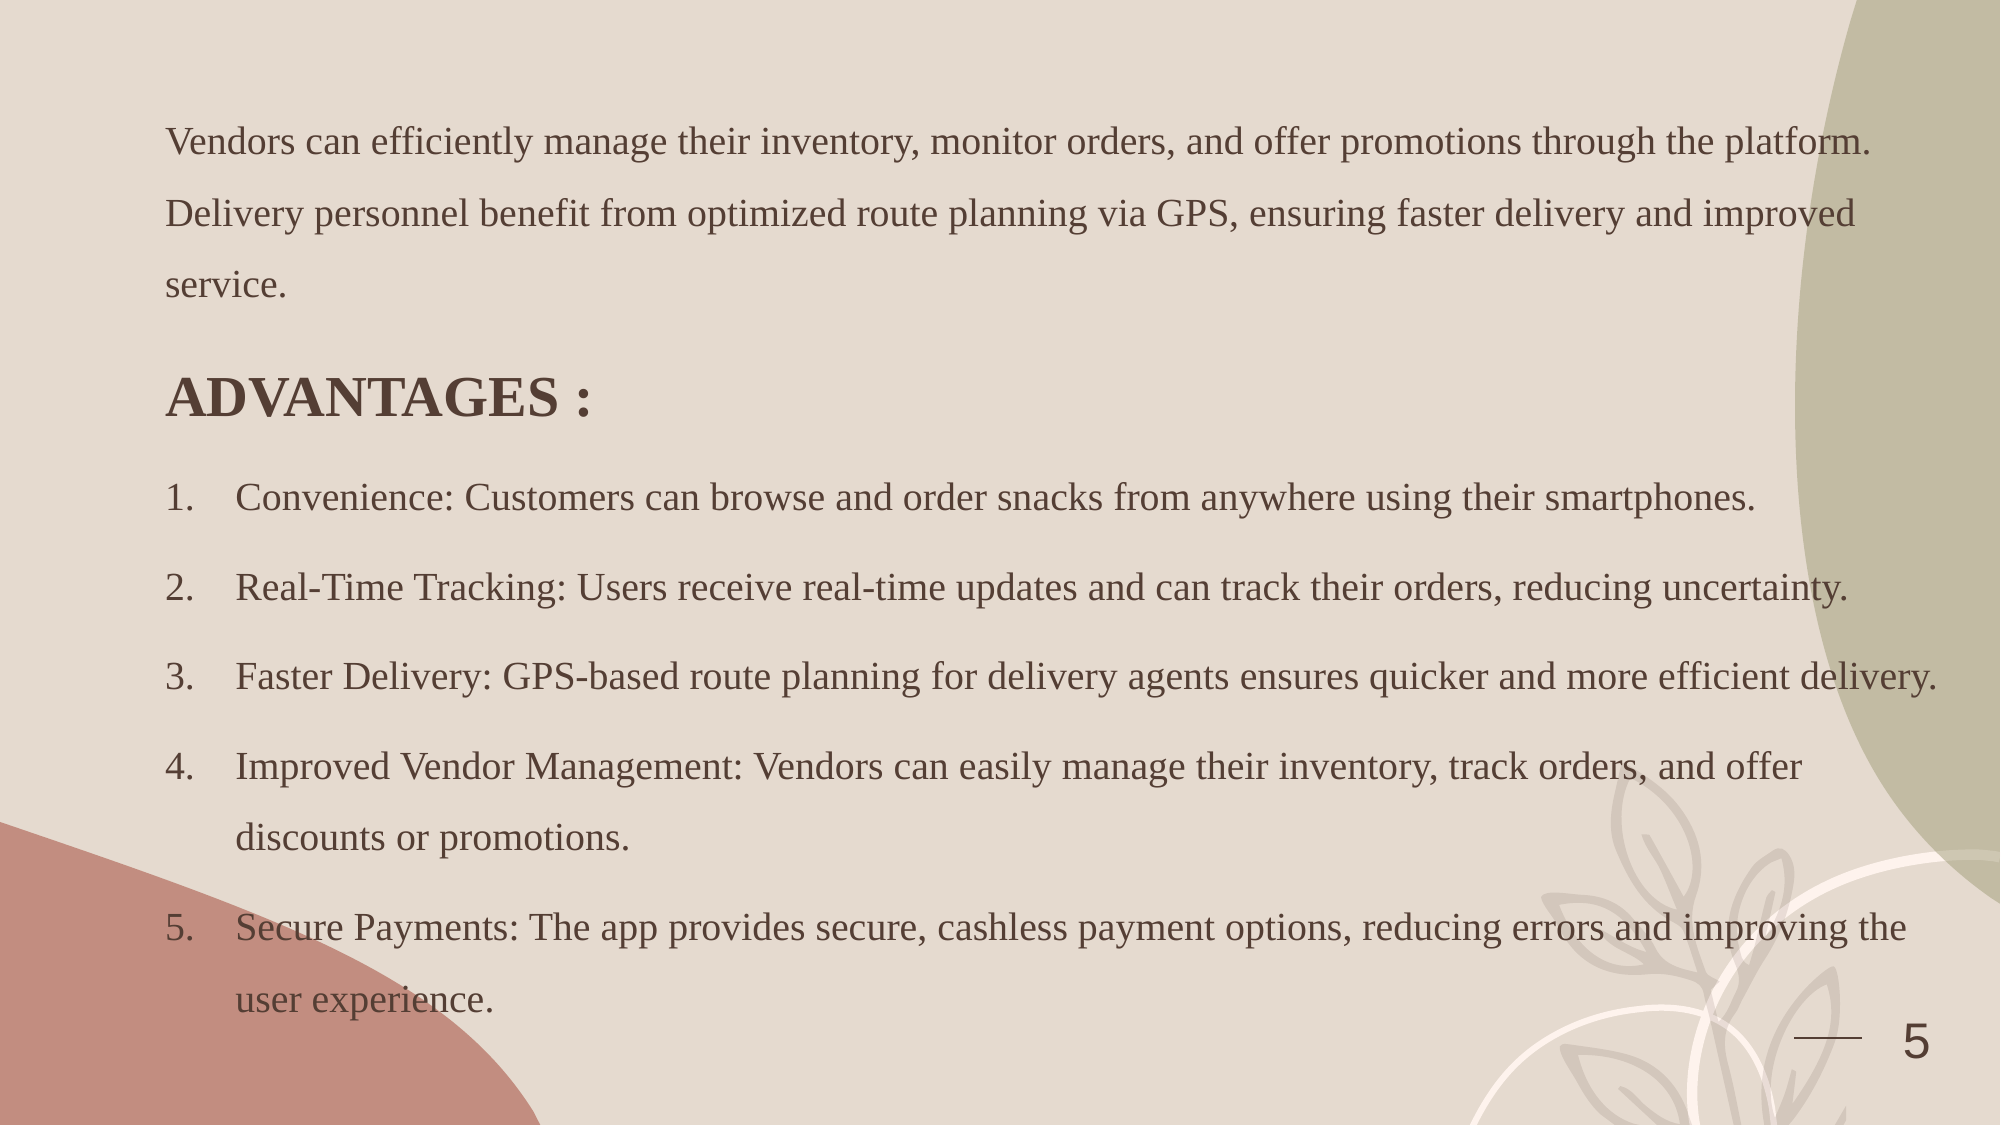

Vendors can efficiently manage their inventory, monitor orders, and offer promotions through the platform. Delivery personnel benefit from optimized route planning via GPS, ensuring faster delivery and improved service.
ADVANTAGES :
Convenience: Customers can browse and order snacks from anywhere using their smartphones.
Real-Time Tracking: Users receive real-time updates and can track their orders, reducing uncertainty.
Faster Delivery: GPS-based route planning for delivery agents ensures quicker and more efficient delivery.
Improved Vendor Management: Vendors can easily manage their inventory, track orders, and offer discounts or promotions.
Secure Payments: The app provides secure, cashless payment options, reducing errors and improving the user experience.
5